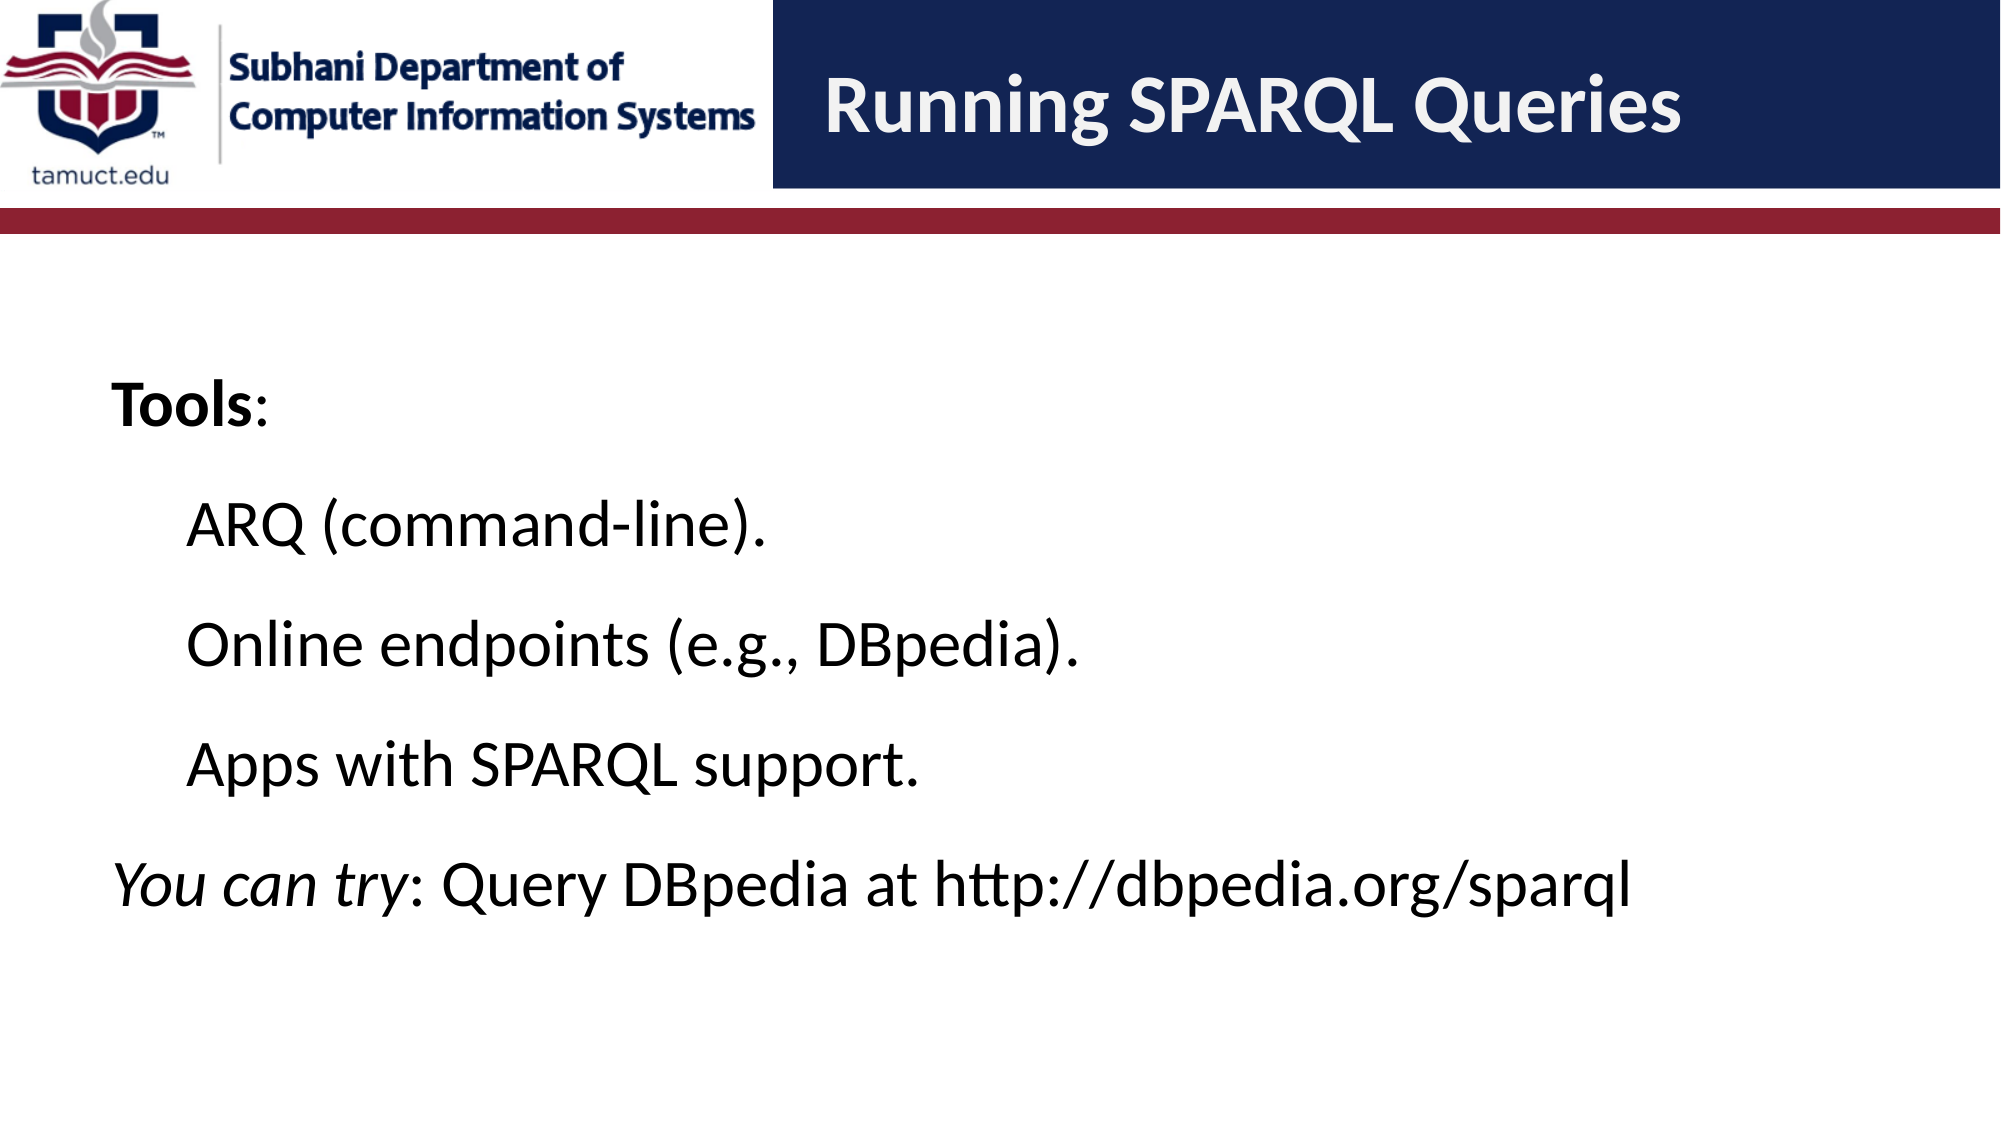

# Running SPARQL Queries
Tools:
ARQ (command-line).
Online endpoints (e.g., DBpedia).
Apps with SPARQL support.
You can try: Query DBpedia at http://dbpedia.org/sparql